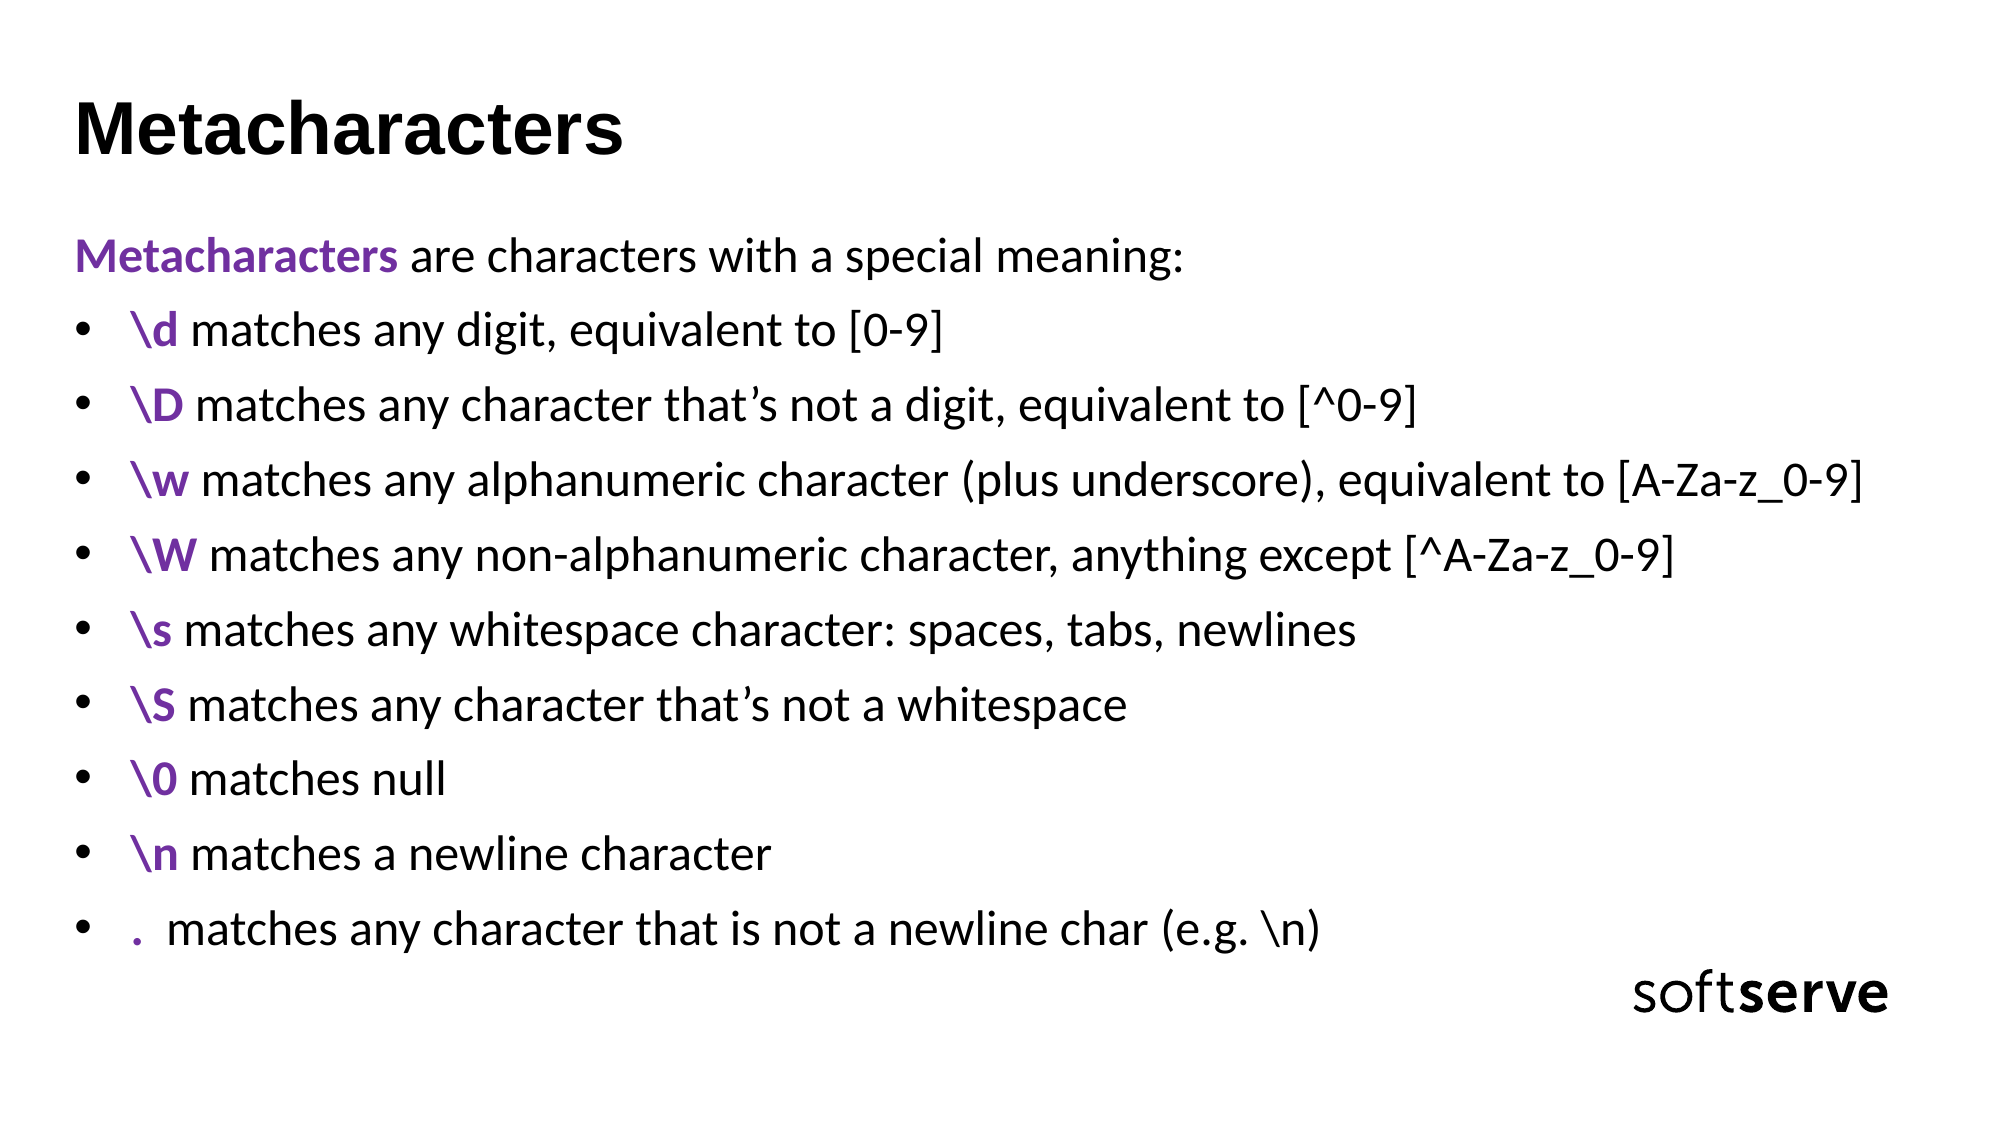

# Metacharacters
Metacharacters are characters with a special meaning:
\d matches any digit, equivalent to [0-9]
\D matches any character that’s not a digit, equivalent to [^0-9]
\w matches any alphanumeric character (plus underscore), equivalent to [A-Za-z_0-9]
\W matches any non-alphanumeric character, anything except [^A-Za-z_0-9]
\s matches any whitespace character: spaces, tabs, newlines
\S matches any character that’s not a whitespace
\0 matches null
\n matches a newline character
.  matches any character that is not a newline char (e.g. \n)